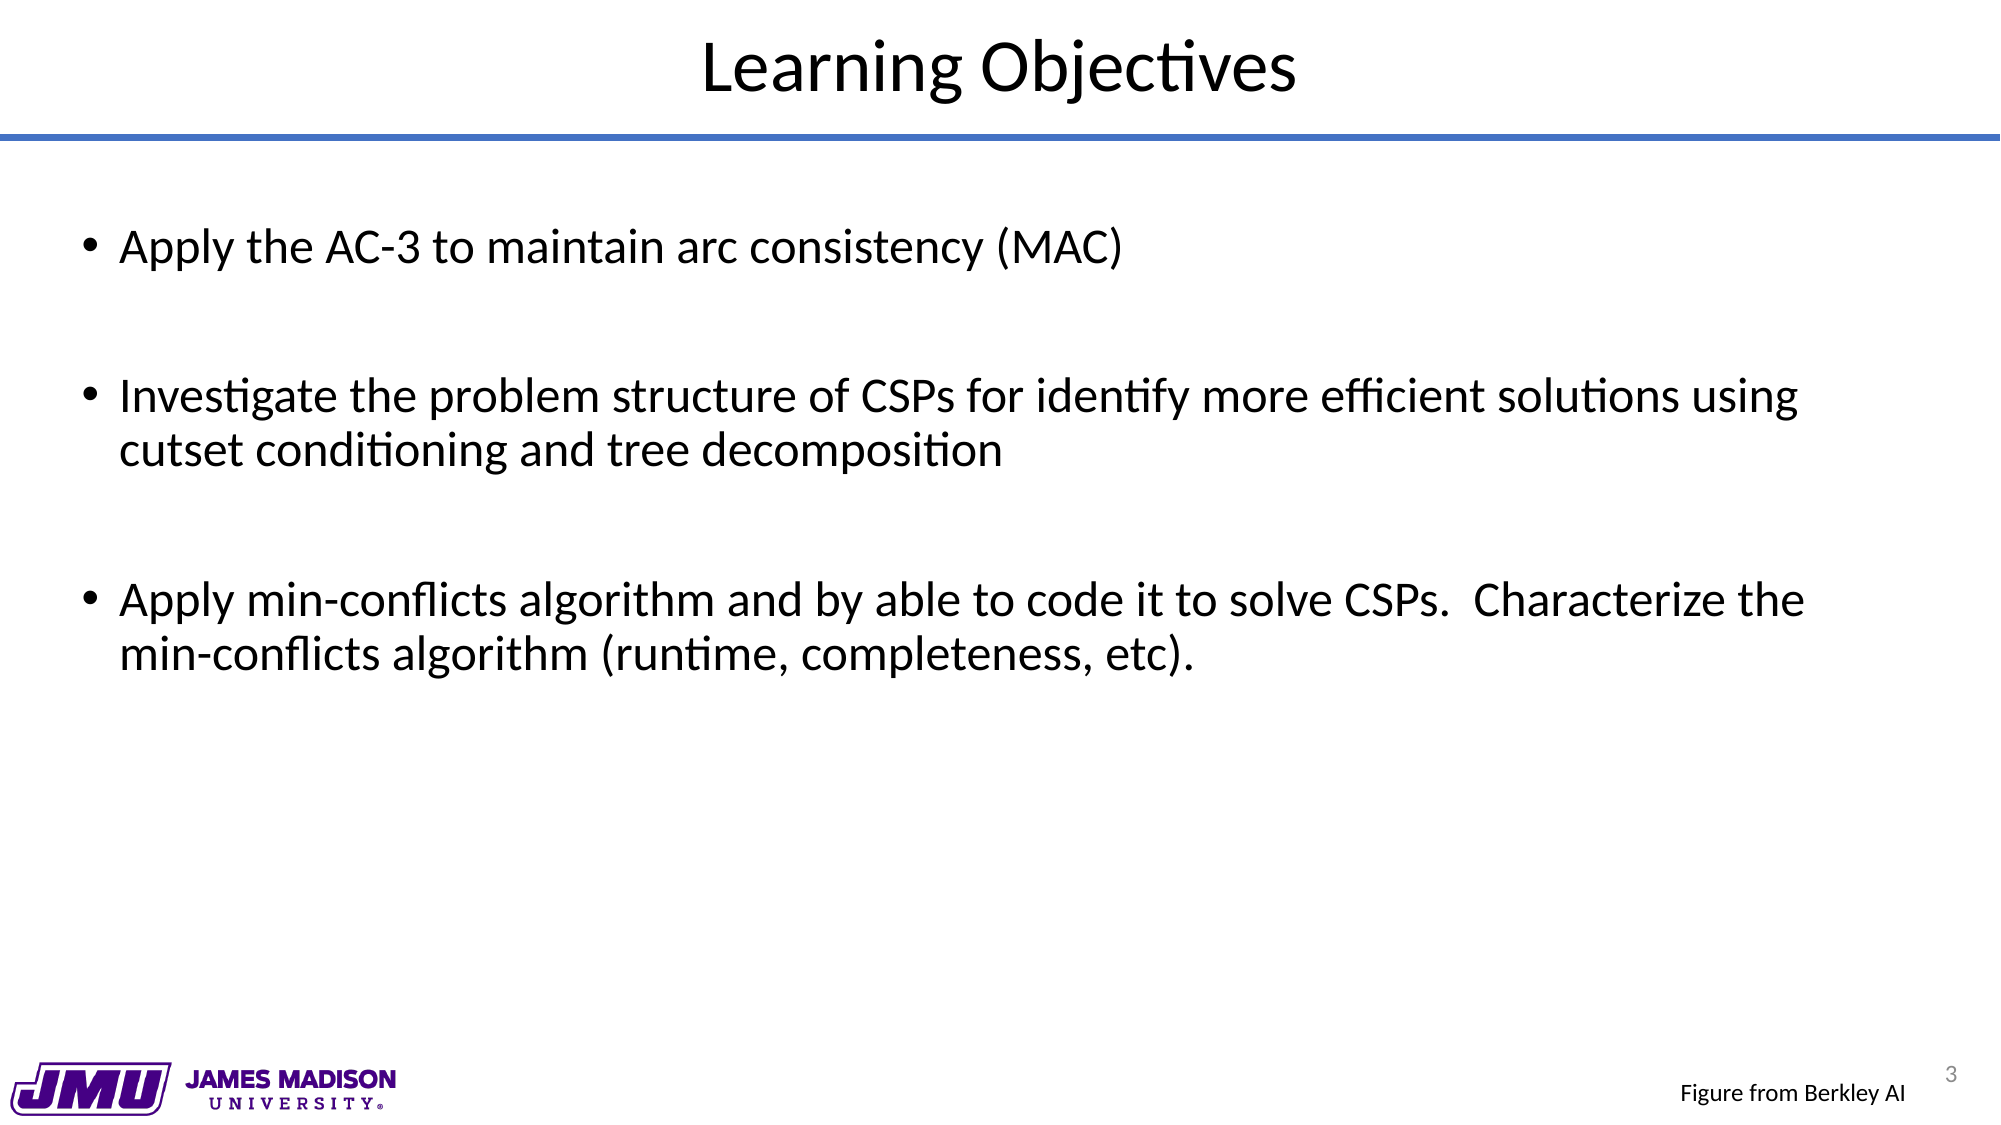

# Learning Objectives
Apply the AC-3 to maintain arc consistency (MAC)

Investigate the problem structure of CSPs for identify more efficient solutions using cutset conditioning and tree decomposition

Apply min-conflicts algorithm and by able to code it to solve CSPs.  Characterize the min-conflicts algorithm (runtime, completeness, etc).
3
Figure from Berkley AI